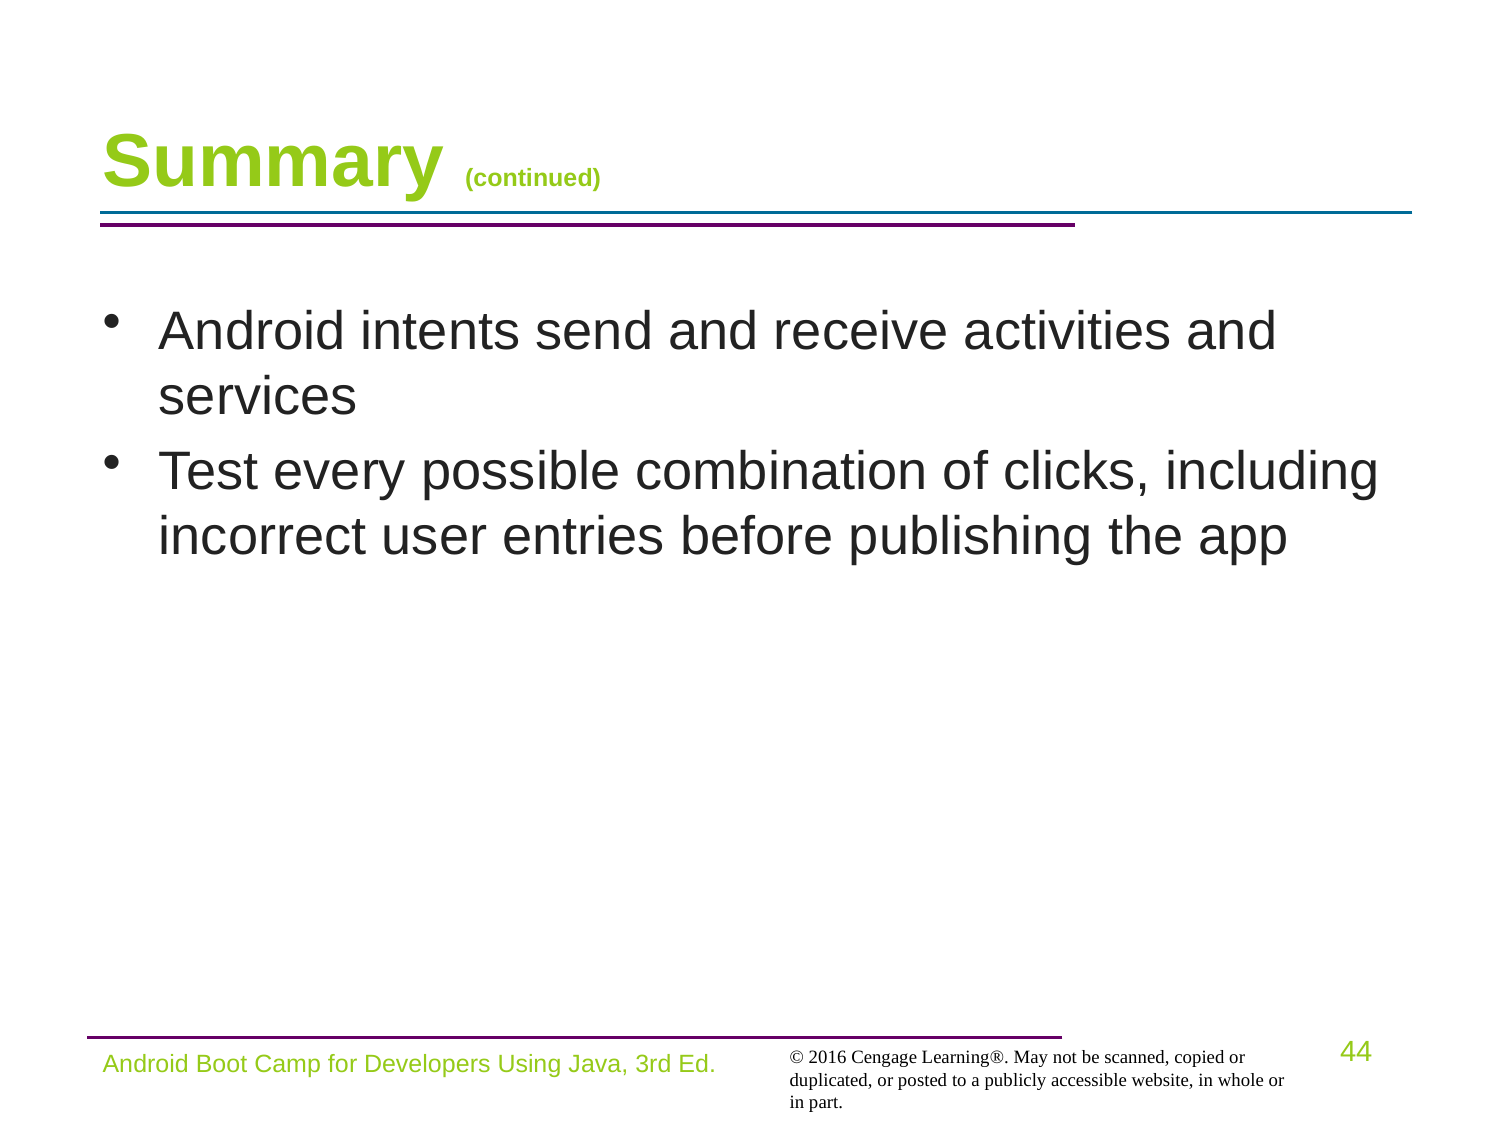

# Summary (continued)
Android intents send and receive activities and services
Test every possible combination of clicks, including incorrect user entries before publishing the app

Android Boot Camp for Developers Using Java, 3rd Ed.
44